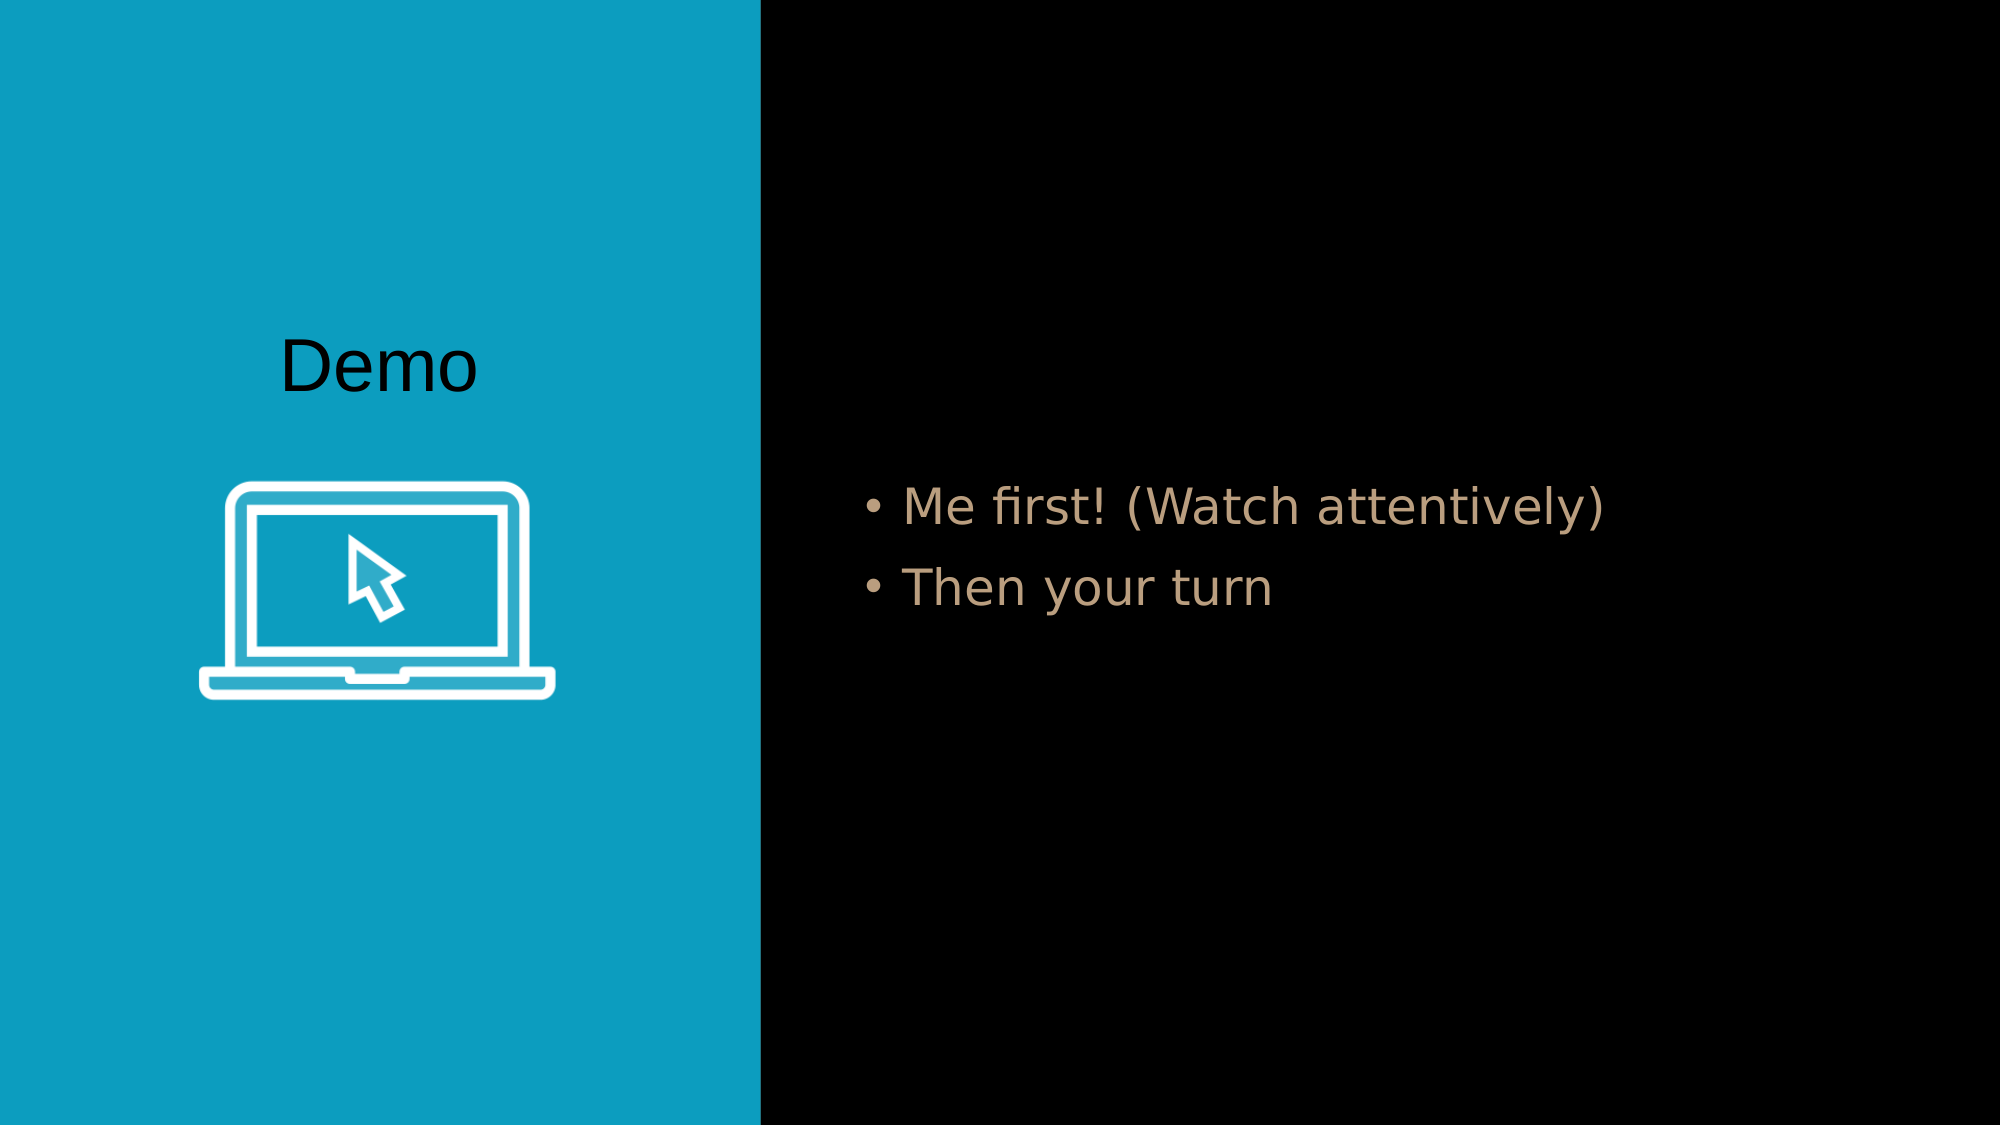

Me first! (Watch attentively)
Then your turn